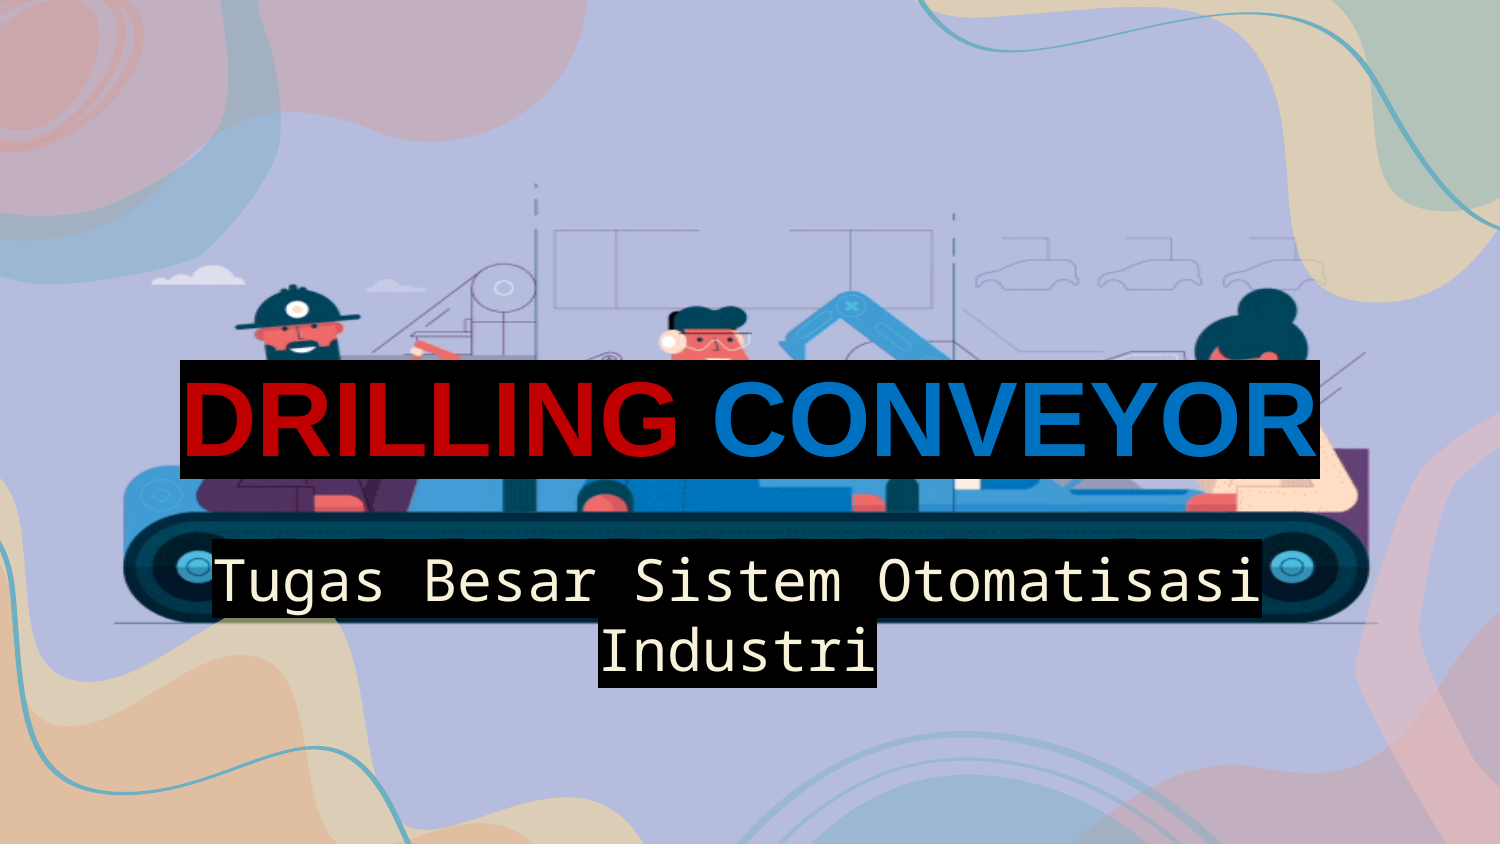

# DRILLING CONVEYOR
Tugas Besar Sistem Otomatisasi Industri